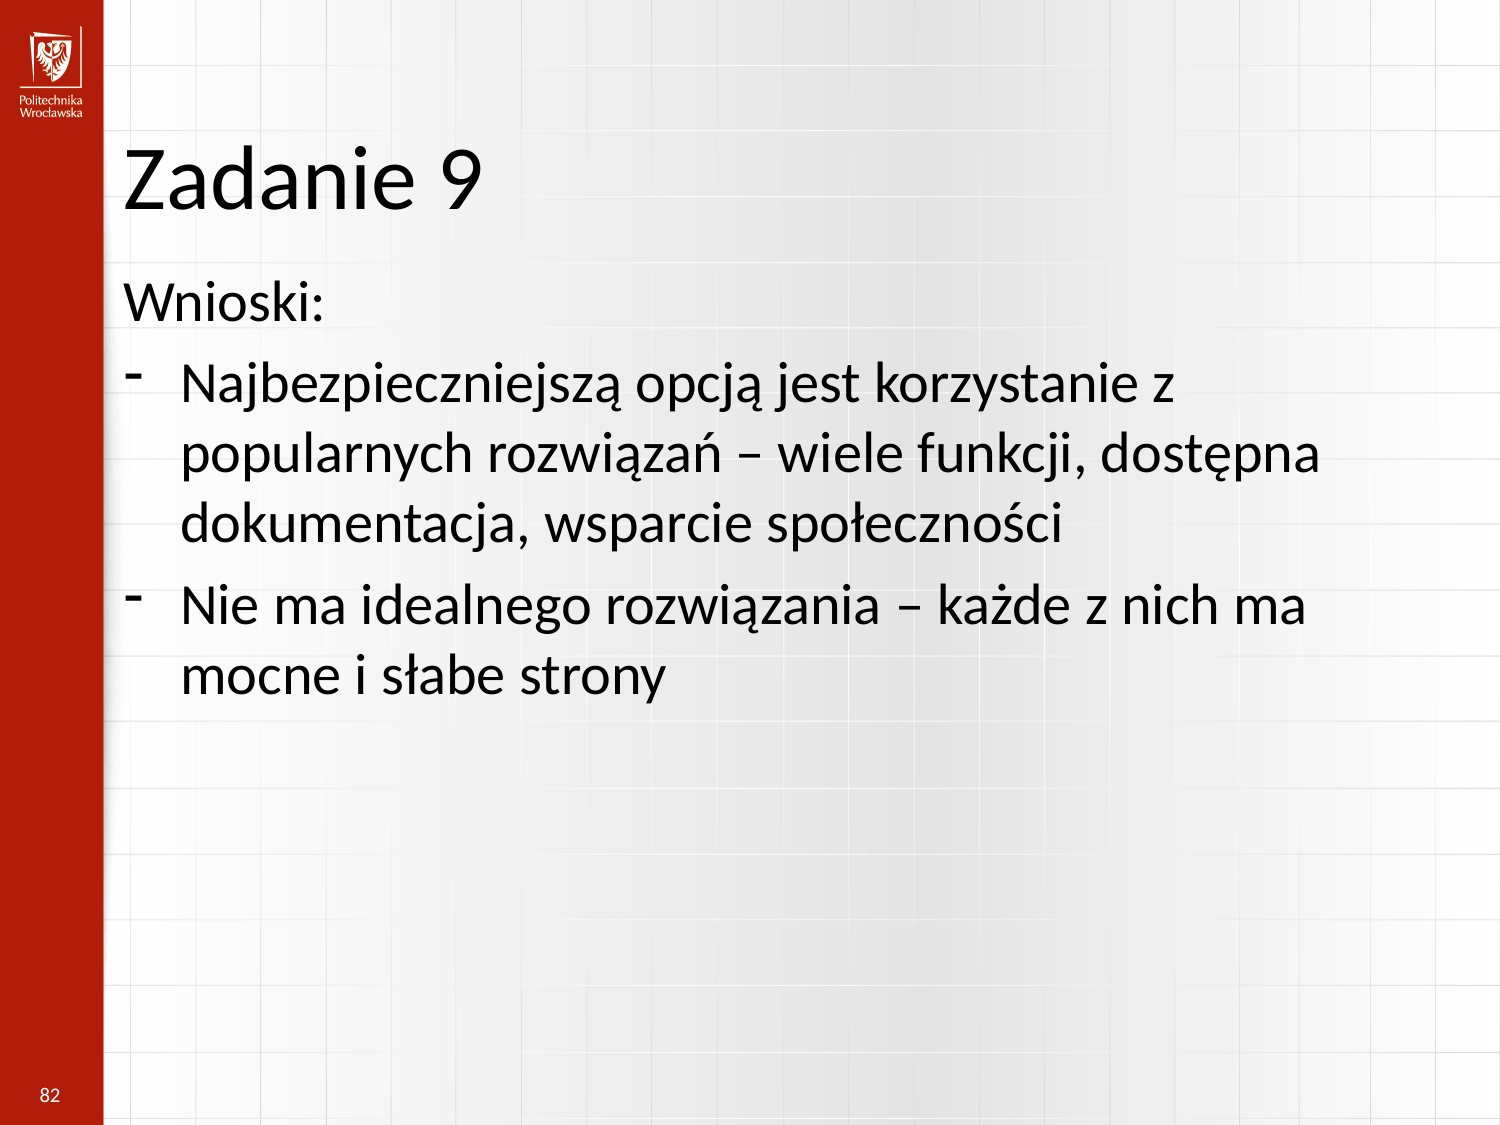

Zadanie 9
Wnioski:
Najbezpieczniejszą opcją jest korzystanie z popularnych rozwiązań – wiele funkcji, dostępna dokumentacja, wsparcie społeczności
Nie ma idealnego rozwiązania – każde z nich ma mocne i słabe strony